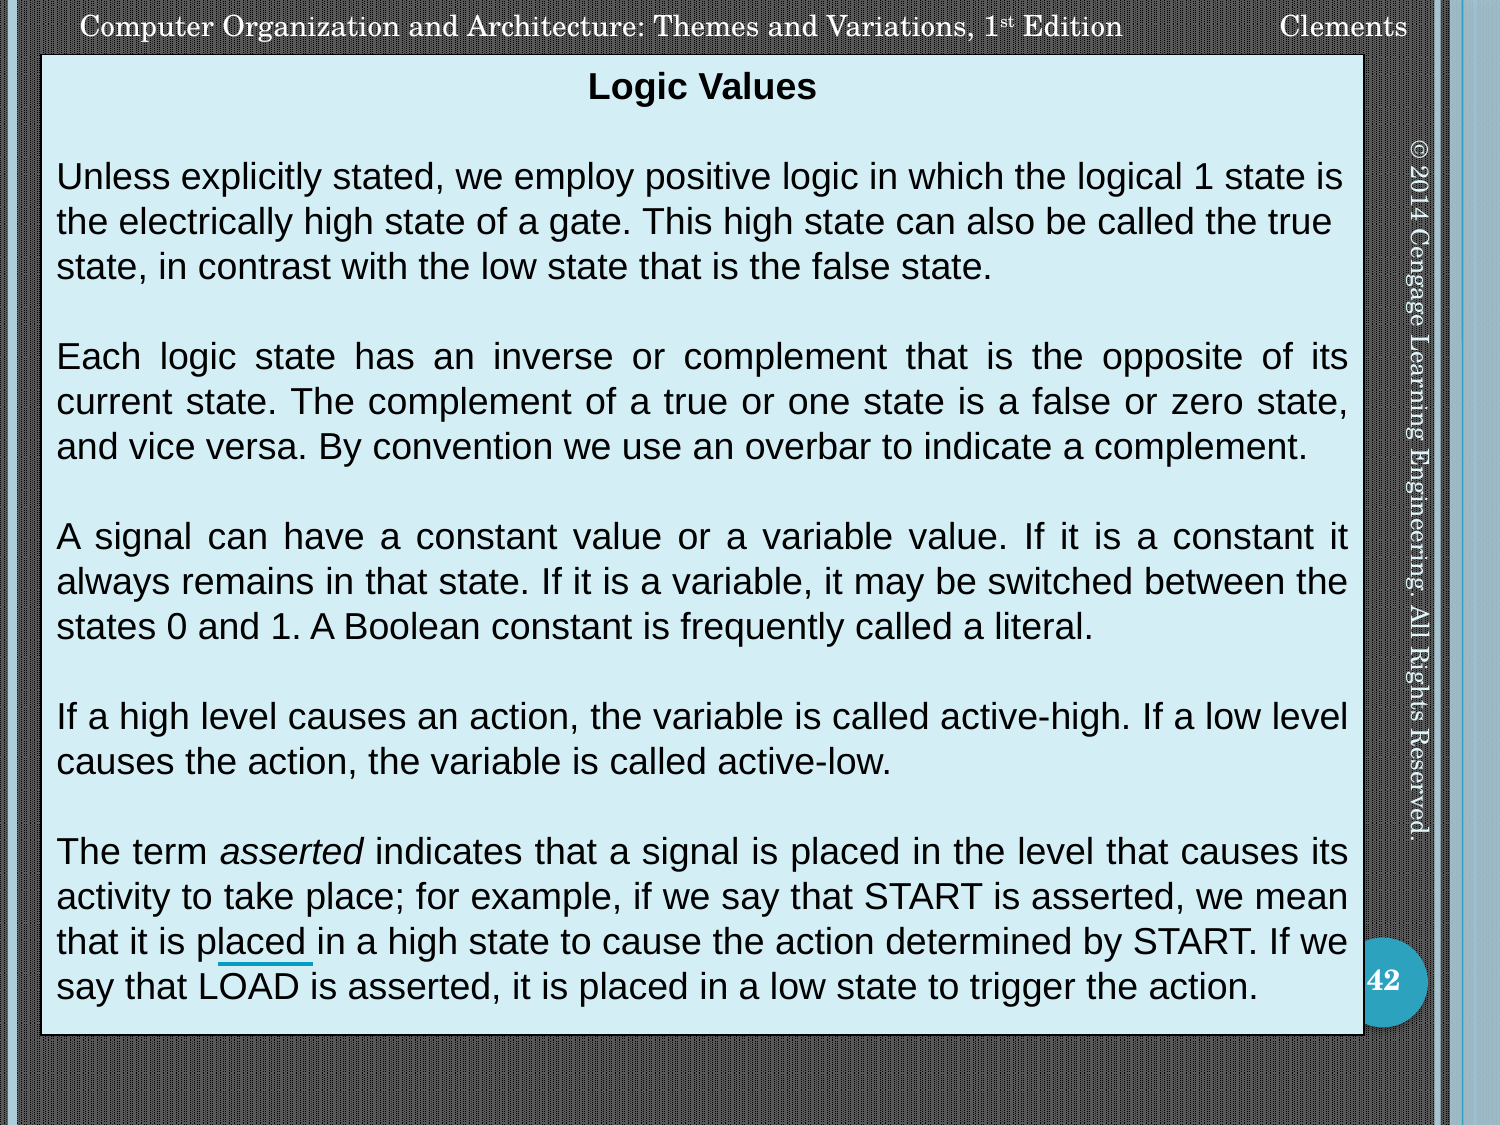

Logic Values

Unless explicitly stated, we employ positive logic in which the logical 1 state is the electrically high state of a gate. This high state can also be called the true state, in contrast with the low state that is the false state.

Each logic state has an inverse or complement that is the opposite of its current state. The complement of a true or one state is a false or zero state, and vice versa. By convention we use an overbar to indicate a complement.

A signal can have a constant value or a variable value. If it is a constant it always remains in that state. If it is a variable, it may be switched between the states 0 and 1. A Boolean constant is frequently called a literal.

If a high level causes an action, the variable is called active-high. If a low level causes the action, the variable is called active-low.

The term asserted indicates that a signal is placed in the level that causes its activity to take place; for example, if we say that START is asserted, we mean that it is placed in a high state to cause the action determined by START. If we say that LOAD is asserted, it is placed in a low state to trigger the action.

© 2014 Cengage Learning Engineering. All Rights Reserved.
42